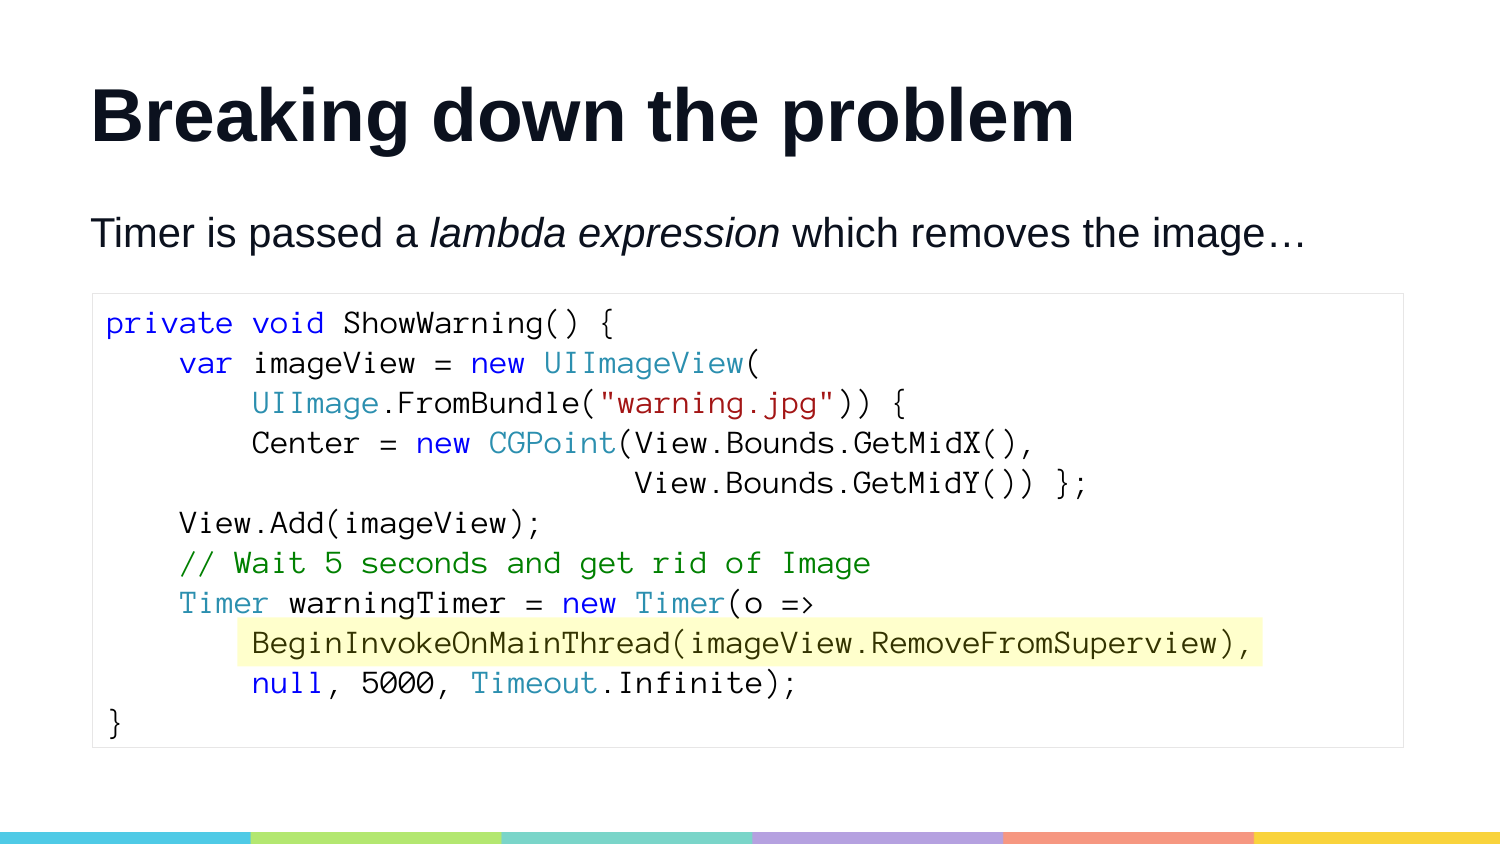

# Breaking down the problem
Timer is passed a lambda expression which removes the image…
private void ShowWarning() {
    var imageView = new UIImageView(
        UIImage.FromBundle("warning.jpg")) {   
        Center = new CGPoint(View.Bounds.GetMidX(), 
                             View.Bounds.GetMidY()) };
    View.Add(imageView);
    // Wait 5 seconds and get rid of Image
    Timer warningTimer = new Timer(o => 
        BeginInvokeOnMainThread(imageView.RemoveFromSuperview),
        null, 5000, Timeout.Infinite);
}